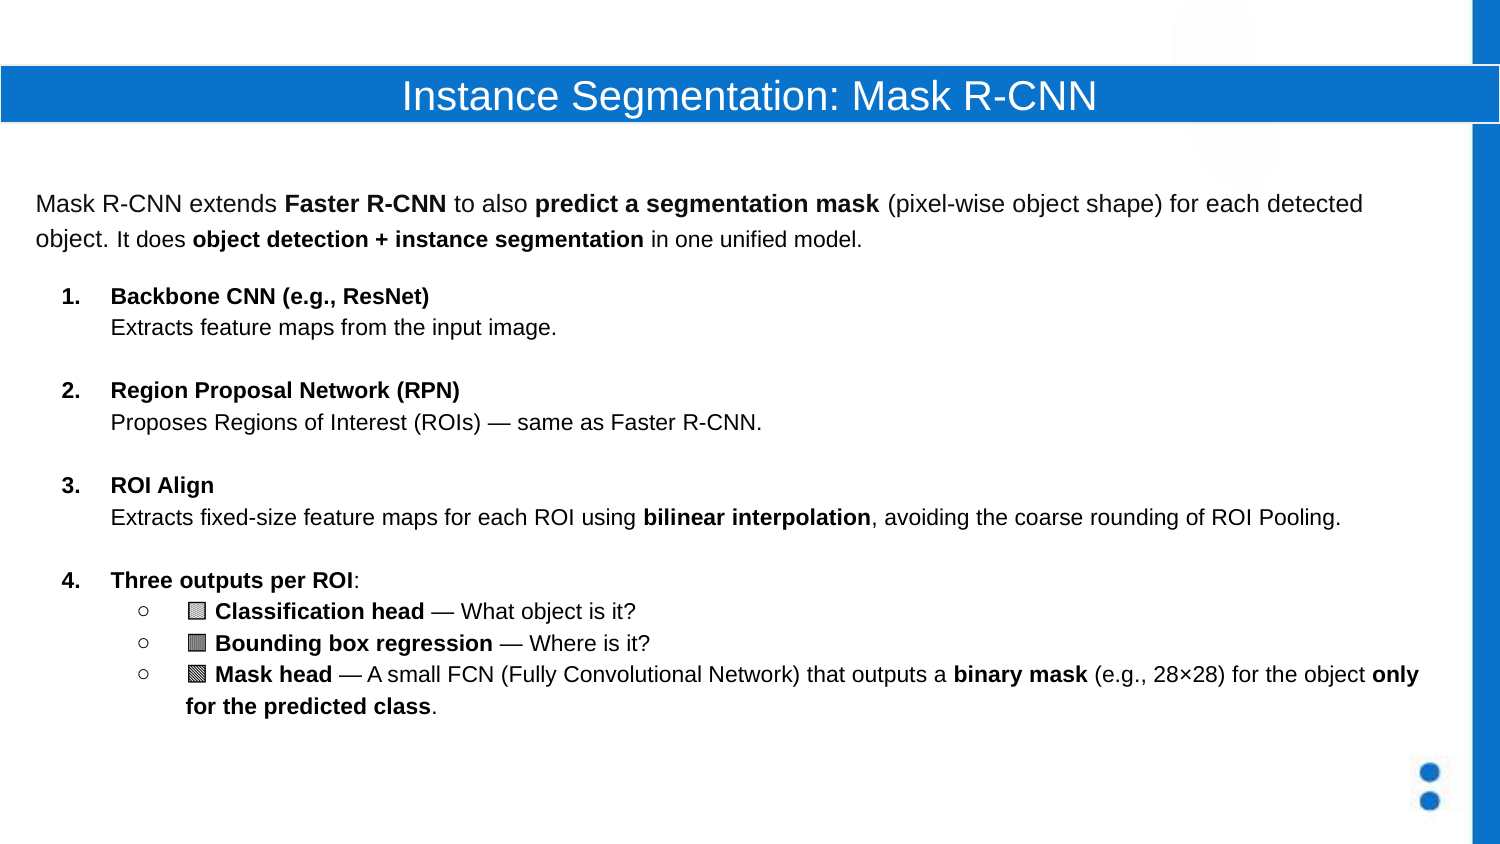

Instance Segmentation: Mask R-CNN
Mask R-CNN extends Faster R-CNN to also predict a segmentation mask (pixel-wise object shape) for each detected object. It does object detection + instance segmentation in one unified model.
Backbone CNN (e.g., ResNet)
Extracts feature maps from the input image.
Region Proposal Network (RPN)
Proposes Regions of Interest (ROIs) — same as Faster R-CNN.
ROI Align
Extracts fixed-size feature maps for each ROI using bilinear interpolation, avoiding the coarse rounding of ROI Pooling.
Three outputs per ROI:
🟨 Classification head — What object is it?
🟥 Bounding box regression — Where is it?
🟩 Mask head — A small FCN (Fully Convolutional Network) that outputs a binary mask (e.g., 28×28) for the object only for the predicted class.